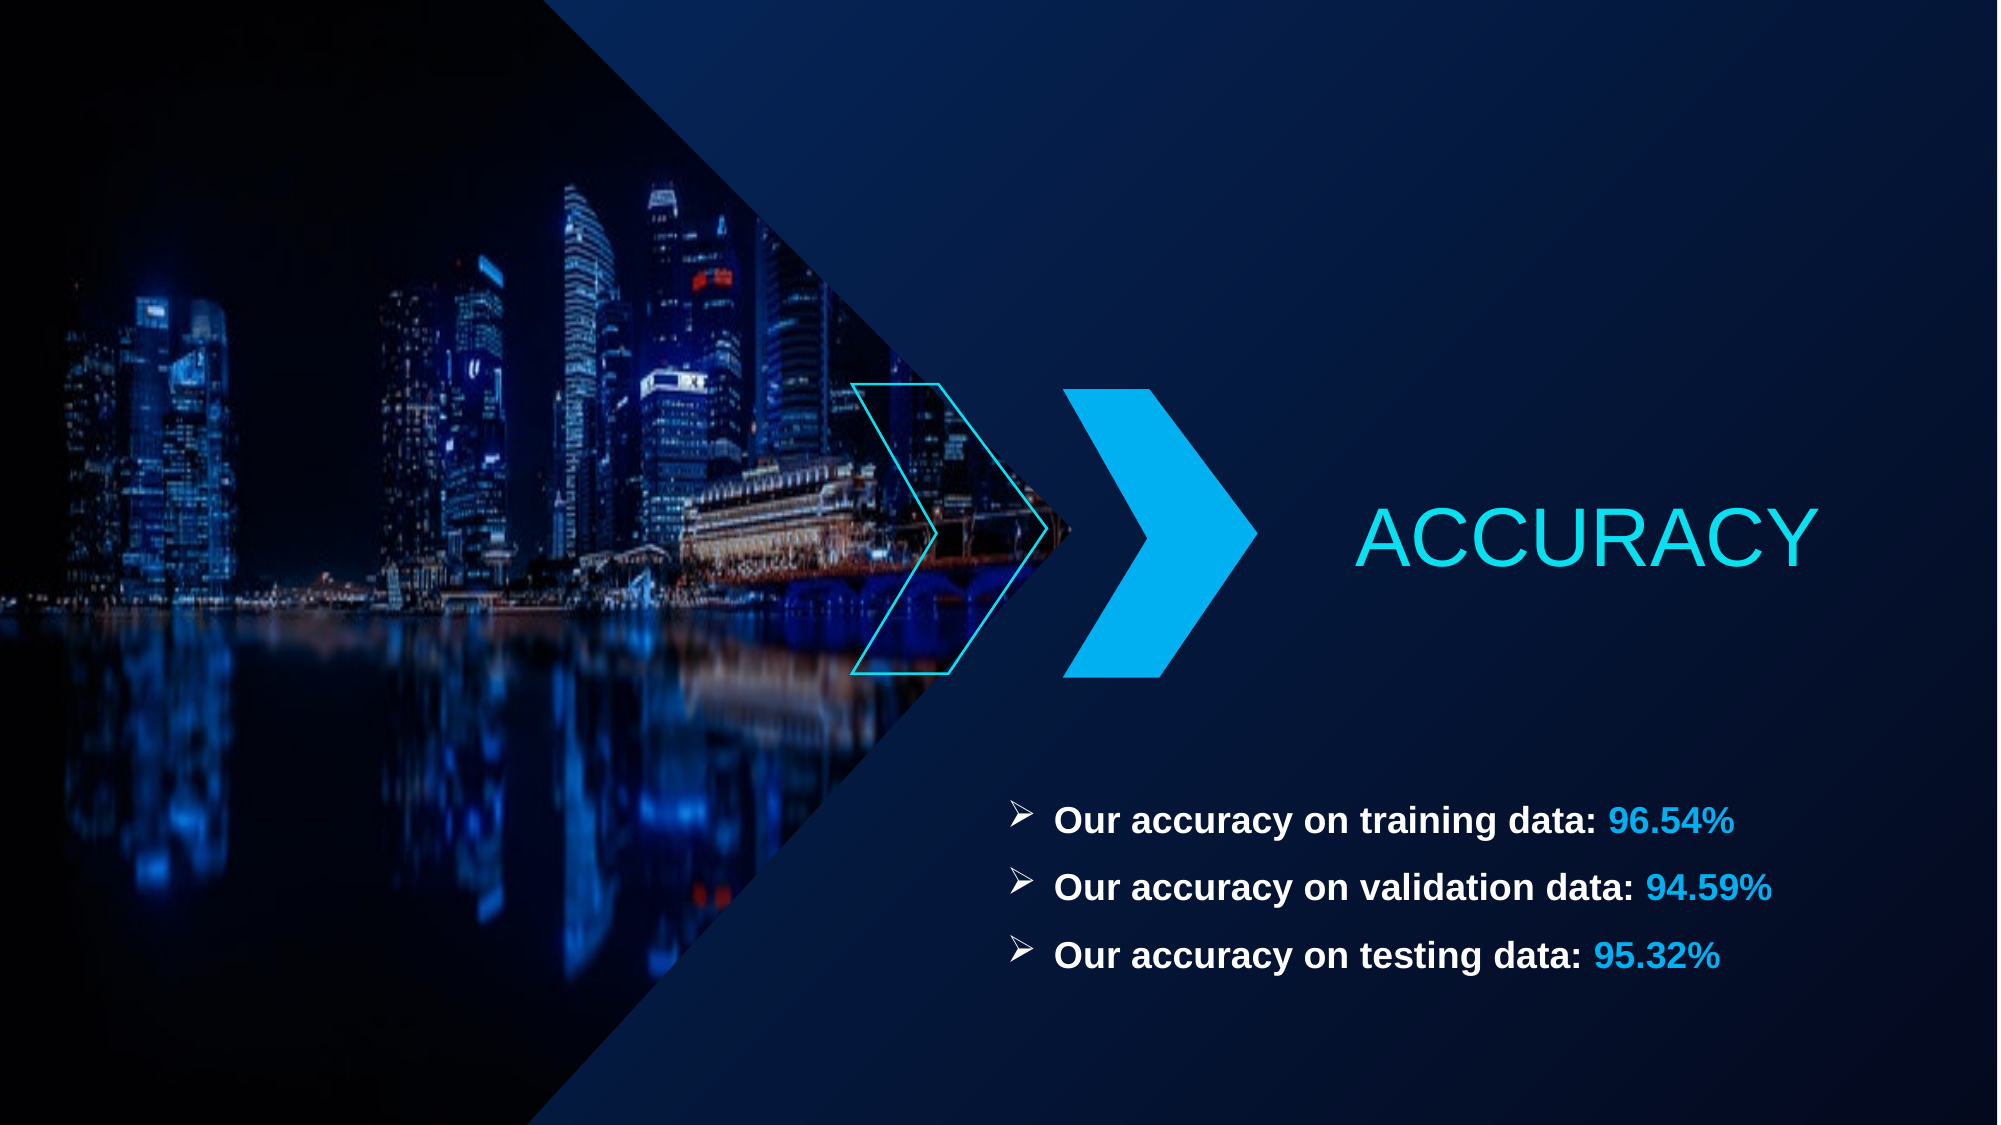

ACCURACY
Our accuracy on training data: 96.54%
Our accuracy on validation data: 94.59%​
Our accuracy on testing data: 95.32%​